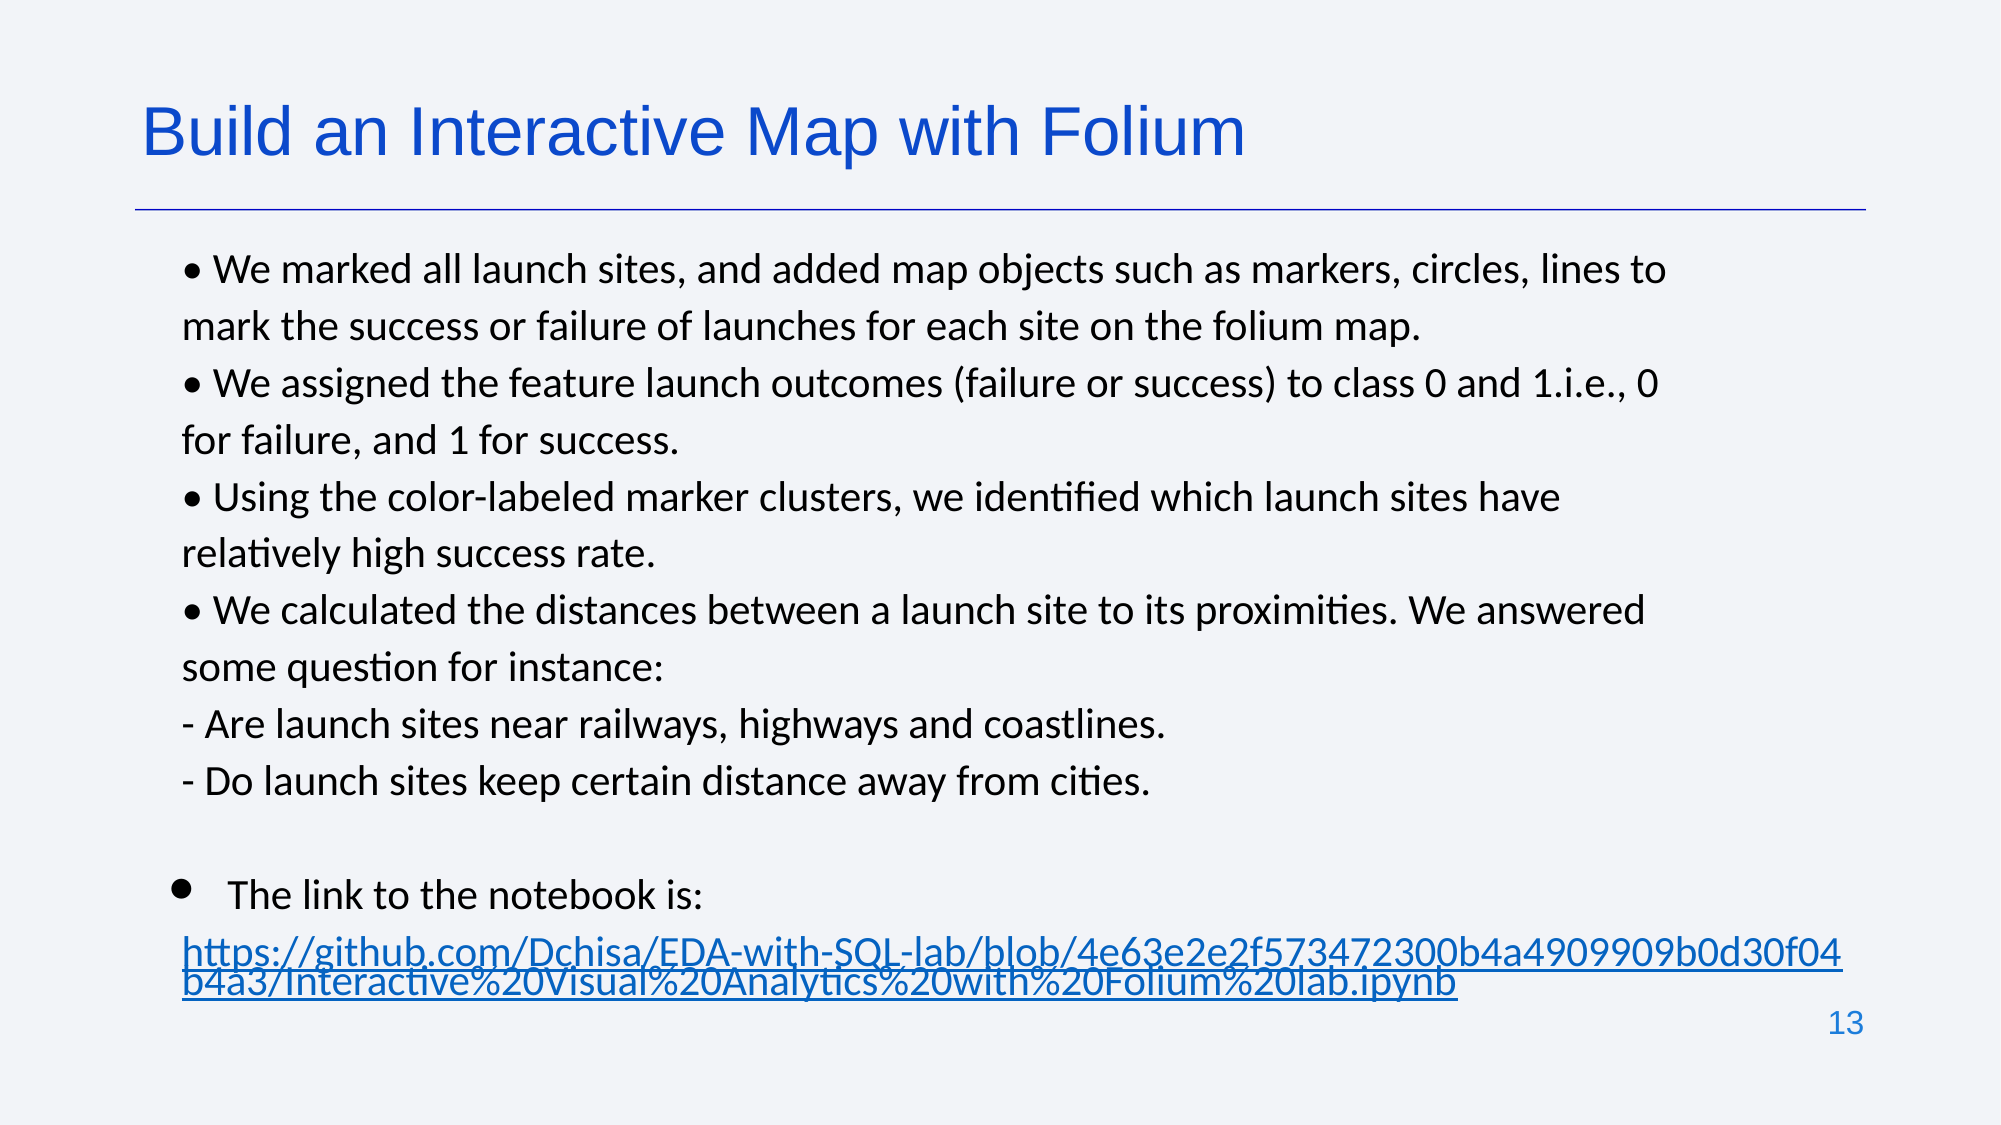

Build an Interactive Map with Folium
• We marked all launch sites, and added map objects such as markers, circles, lines to
mark the success or failure of launches for each site on the folium map.
• We assigned the feature launch outcomes (failure or success) to class 0 and 1.i.e., 0
for failure, and 1 for success.
• Using the color-labeled marker clusters, we identified which launch sites have
relatively high success rate.
• We calculated the distances between a launch site to its proximities. We answered
some question for instance:
- Are launch sites near railways, highways and coastlines.
- Do launch sites keep certain distance away from cities.

The link to the notebook is:
https://github.com/Dchisa/EDA-with-SQL-lab/blob/4e63e2e2f573472300b4a4909909b0d30f04b4a3/Interactive%20Visual%20Analytics%20with%20Folium%20lab.ipynb
13